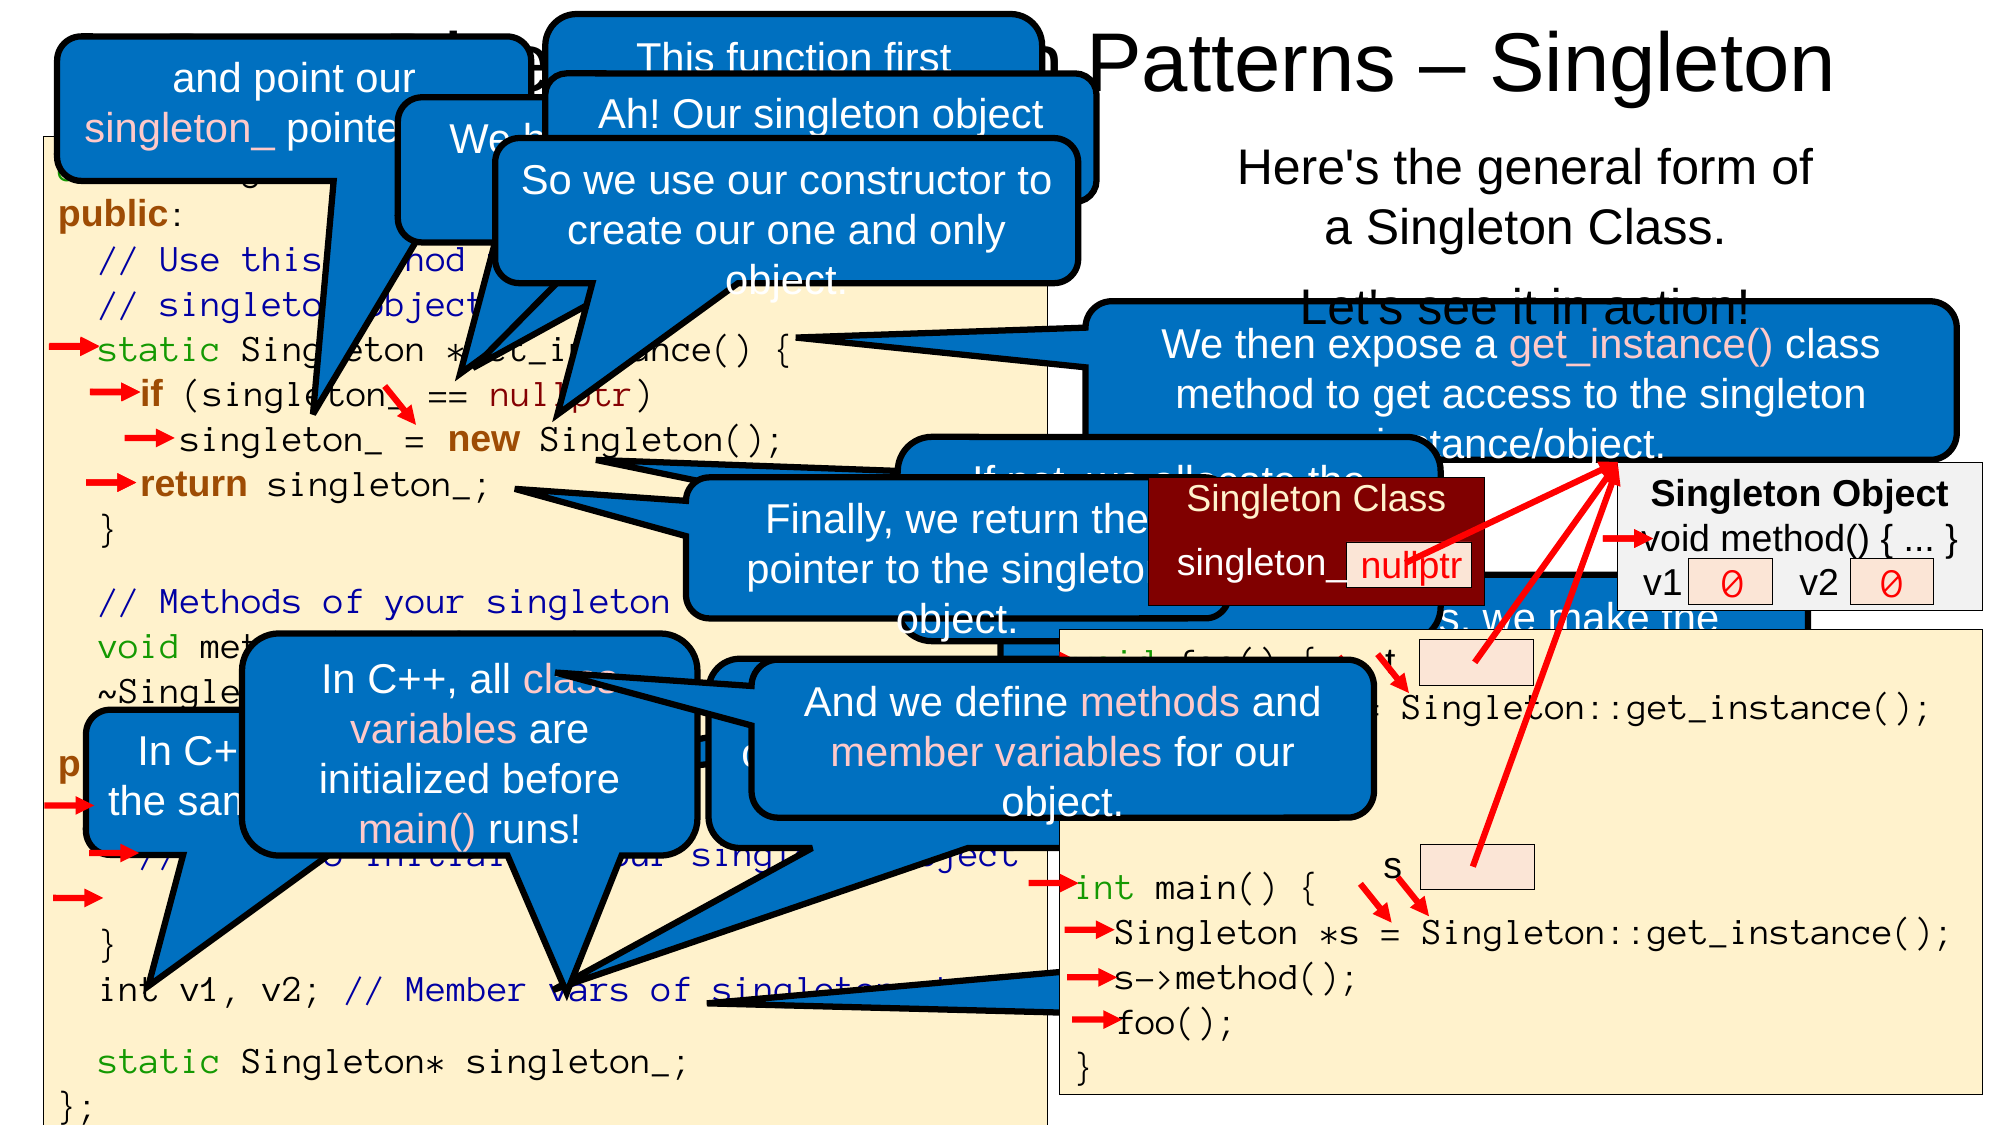

Deep Dive: OOP Design Patterns – Singleton
This function first checks to see if we've allocated our singleton object yet.
and point our singleton_ pointer at it.
Ah! Our singleton object has been allocated already!
We have not yet allocated our singleton object!
Here's the general form of a Singleton Class.
class Singleton {
public:
  // Use this method to get a pointer to the
  // singleton object.
  static Singleton *get_instance() {
    if (singleton_ == nullptr)
      singleton_ = new Singleton();
    return singleton_;
  }

  // Methods of your singleton object
  void method(...) { ... }
  ~Singleton() { ...  }

private:
  Singleton() {
    // Code to initialize your singleton object
  }
  int v1, v2; // Member vars of singleton obj.

  static Singleton* singleton_;
};
So we use our constructor to create our one and only object.
Let's see it in action!
We then expose a get_instance() class method to get access to the singleton instance/object.

If not, we allocate the singleton object using our private constructor...

Singleton Object
void method() { ... }

Singleton Class

Finally, we return the pointer to the singleton object.

singleton_

nullptr

0      0
v1

v2

In a Singleton Class, we make the constructor private – this prevents users from calling it to create multiple objects.
t

void foo() {
 Singleton *t = Singleton::get_instance();
 t->method();
}

int main() {
  Singleton *s = Singleton::get_instance();
  s->method();
  foo();
}
In C++, all class variables are initialized before main() runs!

In C++, all static variables start out initialized to default values – in this case, to nullptr.
And we define methods and member variables for our object.

In C++, a static variable is the same as a class variable.

s

Every Singleton class has a class variable (not a per-instance variable) that will point at the singleton object.